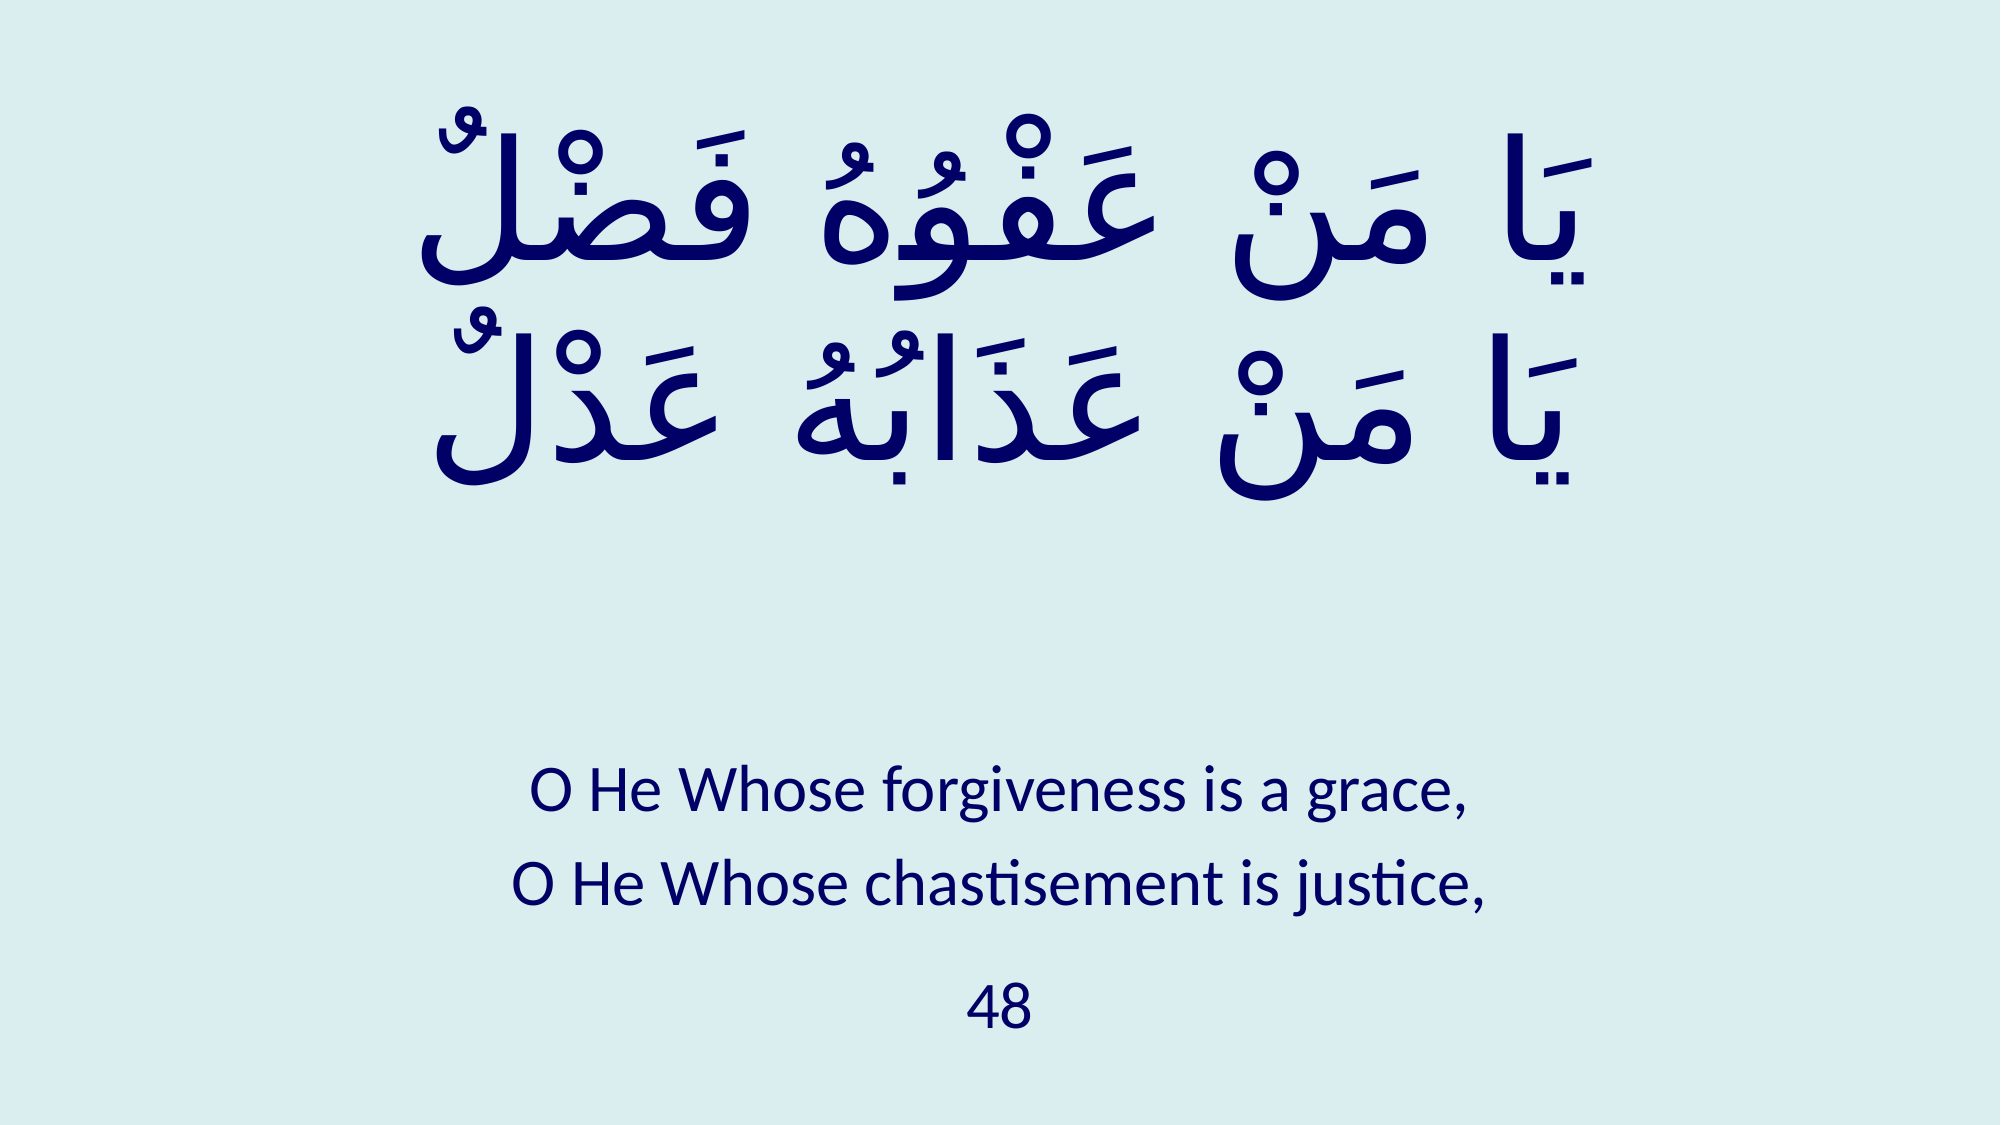

# يَا مَنْ عَفْوُهُ فَضْلٌ يَا مَنْ عَذَابُهُ عَدْلٌ
O He Whose forgiveness is a grace,
O He Whose chastisement is justice,
48